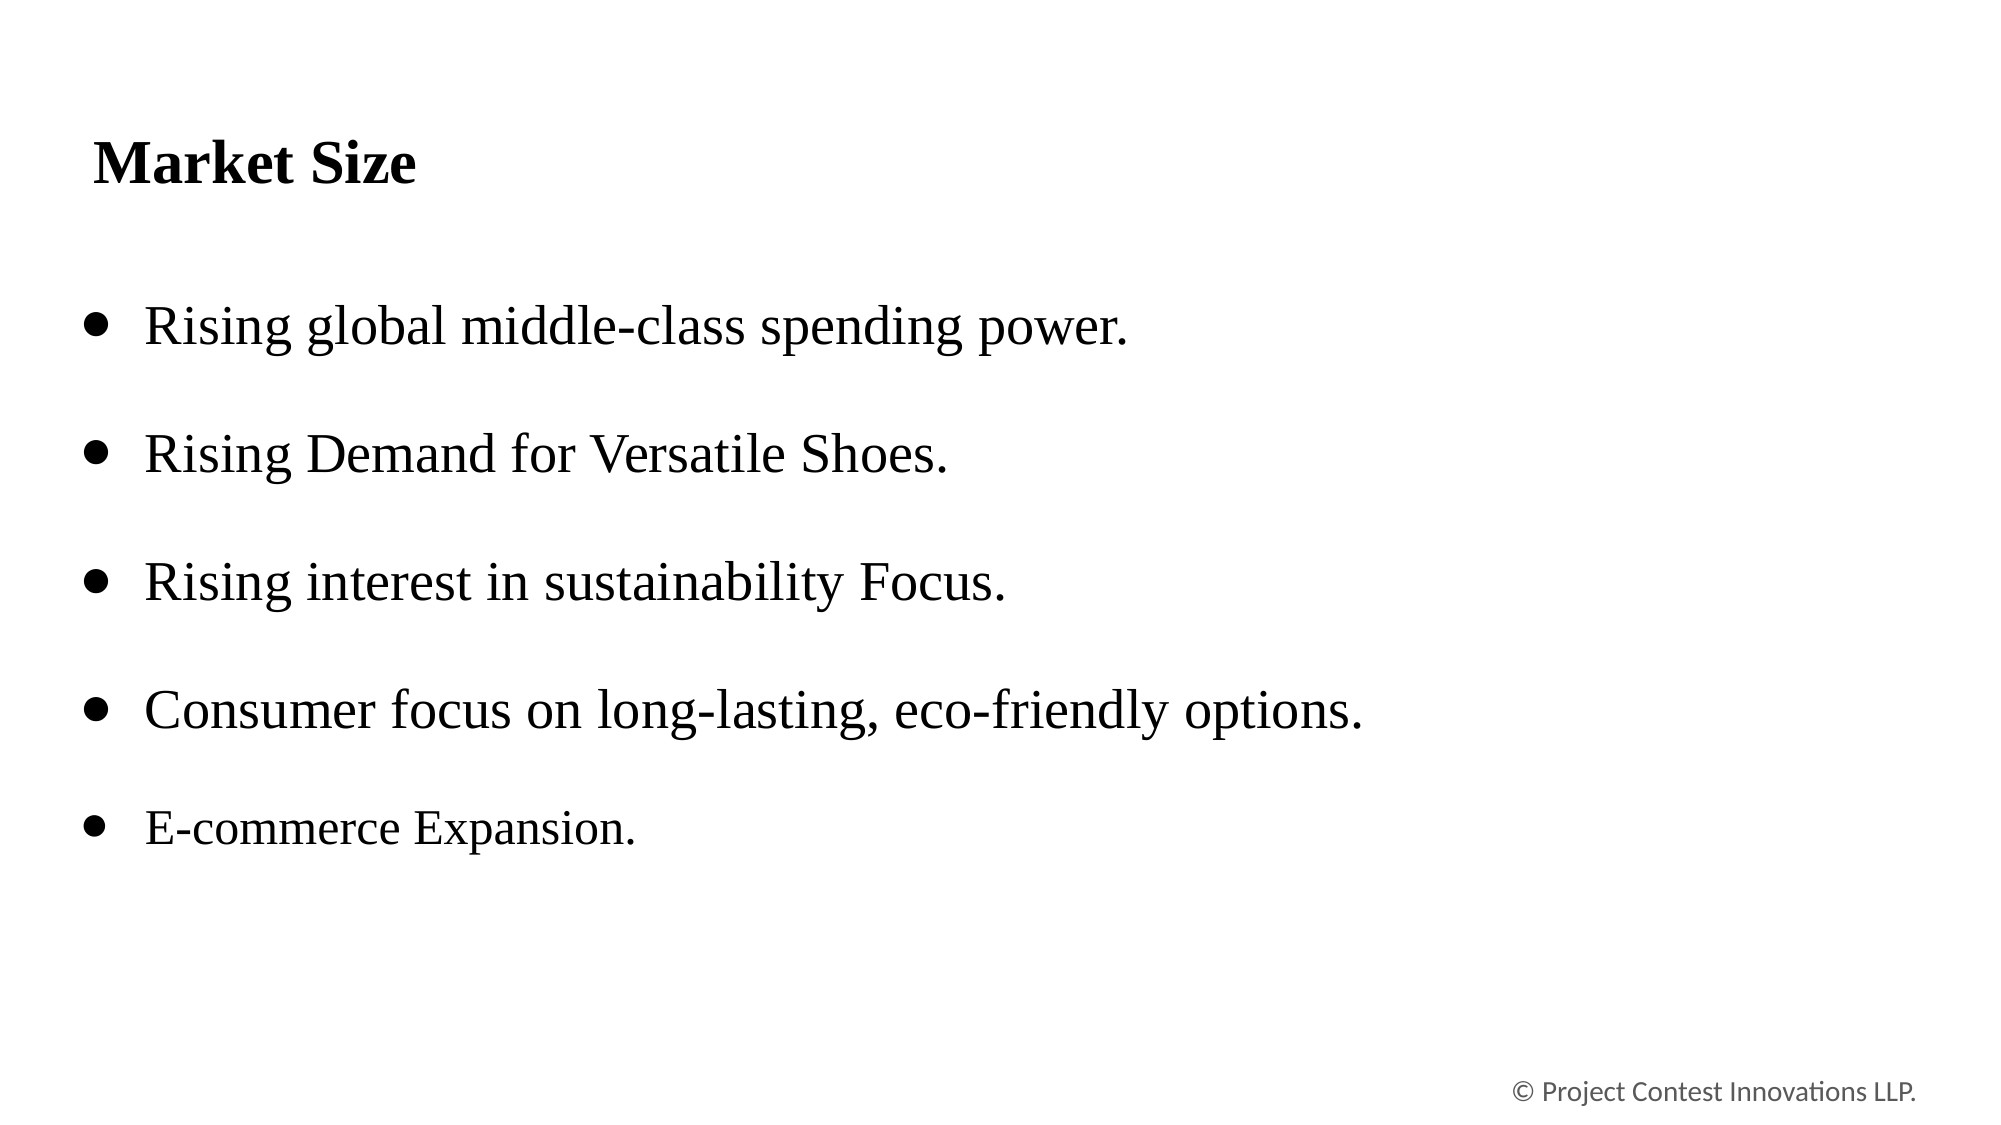

Market Size
Rising global middle-class spending power.
Rising Demand for Versatile Shoes.
Rising interest in sustainability Focus.
Consumer focus on long-lasting, eco-friendly options.
E-commerce Expansion.